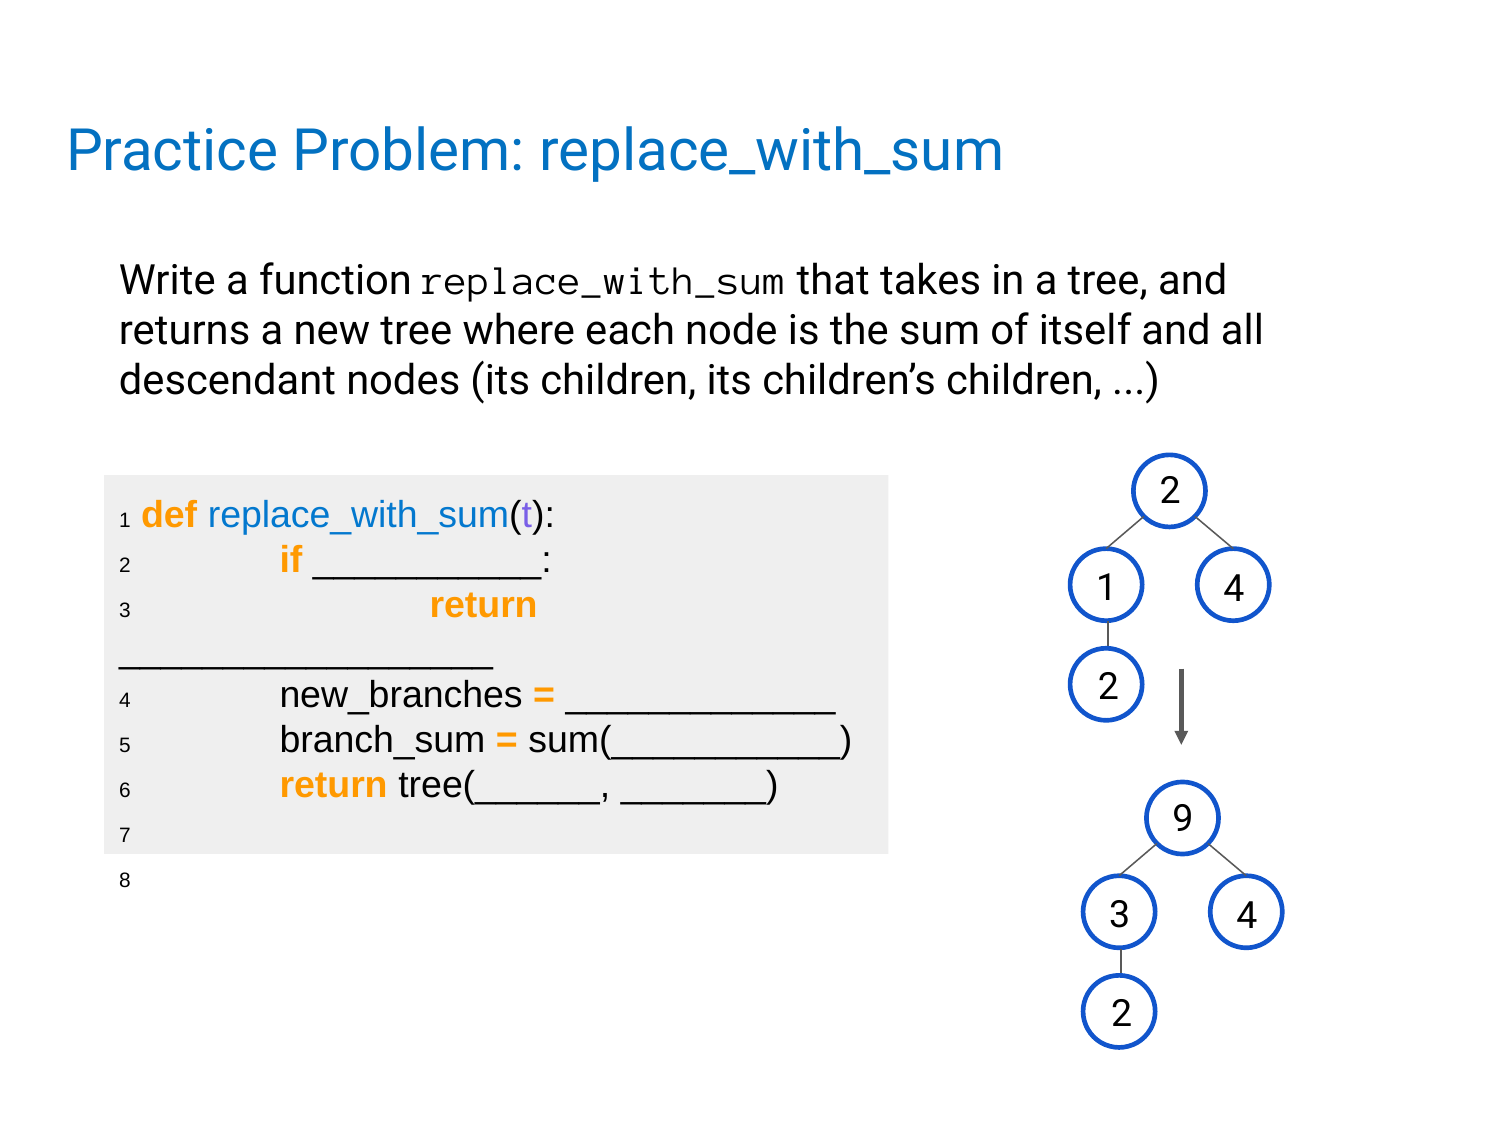

# Practice Problem: replace_with_sum

Write a function replace_with_sum that takes in a tree, and returns a new tree where each node is the sum of itself and all descendant nodes (its children, its children’s children, ...)

2
1 def replace_with_sum(t):
2	 if ___________:
3		 return __________________
4	 new_branches = _____________
5	 branch_sum = sum(___________)
6	 return tree(______, _______)
7
8

1
4

2

9

3
4

2